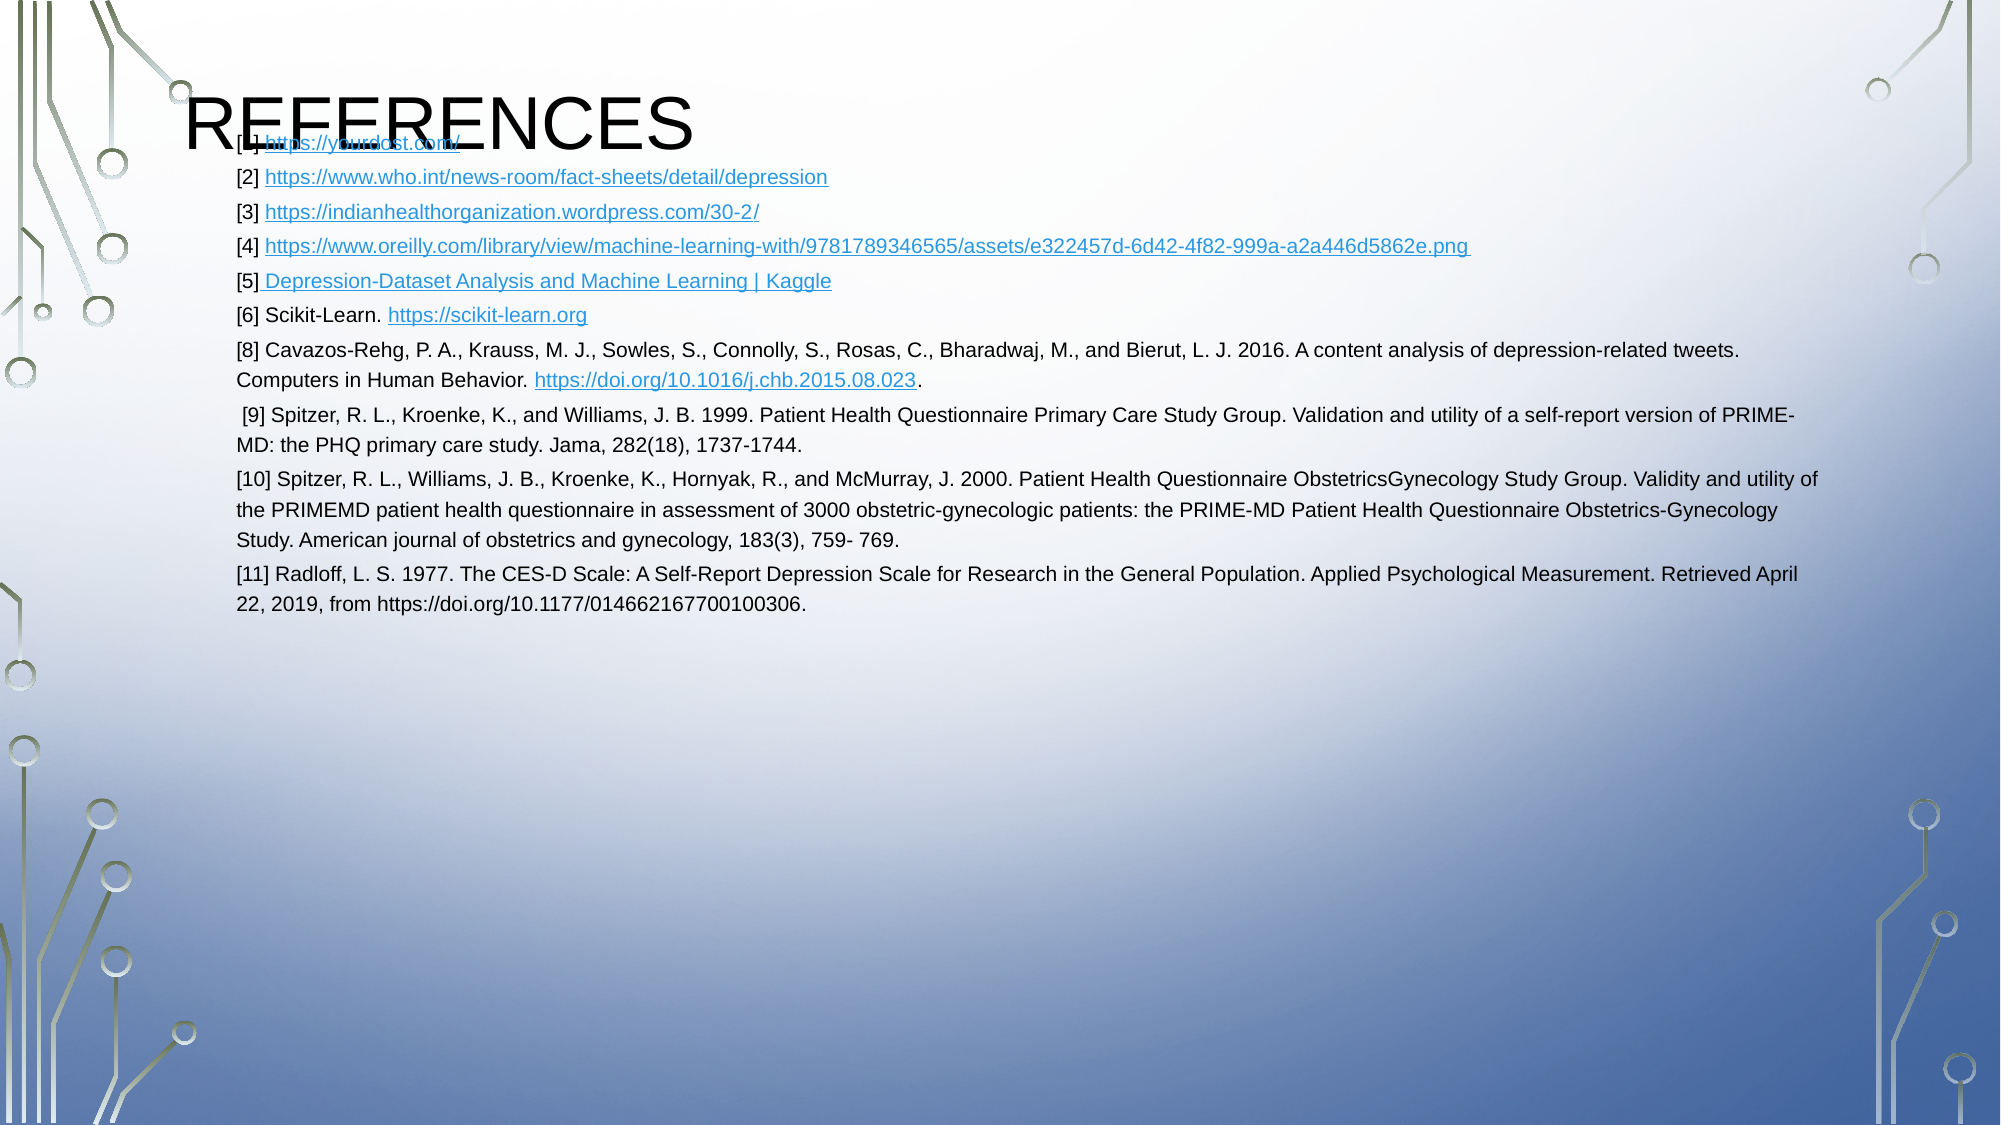

# References

[1] https://yourdost.com/
[2] https://www.who.int/news-room/fact-sheets/detail/depression
[3] https://indianhealthorganization.wordpress.com/30-2/
[4] https://www.oreilly.com/library/view/machine-learning-with/9781789346565/assets/e322457d-6d42-4f82-999a-a2a446d5862e.png
[5] Depression-Dataset Analysis and Machine Learning | Kaggle
[6] Scikit-Learn. https://scikit-learn.org
[8] Cavazos-Rehg, P. A., Krauss, M. J., Sowles, S., Connolly, S., Rosas, C., Bharadwaj, M., and Bierut, L. J. 2016. A content analysis of depression-related tweets. Computers in Human Behavior. https://doi.org/10.1016/j.chb.2015.08.023.
 [9] Spitzer, R. L., Kroenke, K., and Williams, J. B. 1999. Patient Health Questionnaire Primary Care Study Group. Validation and utility of a self-report version of PRIME-MD: the PHQ primary care study. Jama, 282(18), 1737-1744.
[10] Spitzer, R. L., Williams, J. B., Kroenke, K., Hornyak, R., and McMurray, J. 2000. Patient Health Questionnaire ObstetricsGynecology Study Group. Validity and utility of the PRIMEMD patient health questionnaire in assessment of 3000 obstetric-gynecologic patients: the PRIME-MD Patient Health Questionnaire Obstetrics-Gynecology Study. American journal of obstetrics and gynecology, 183(3), 759- 769.
[11] Radloff, L. S. 1977. The CES-D Scale: A Self-Report Depression Scale for Research in the General Population. Applied Psychological Measurement. Retrieved April 22, 2019, from https://doi.org/10.1177/014662167700100306.